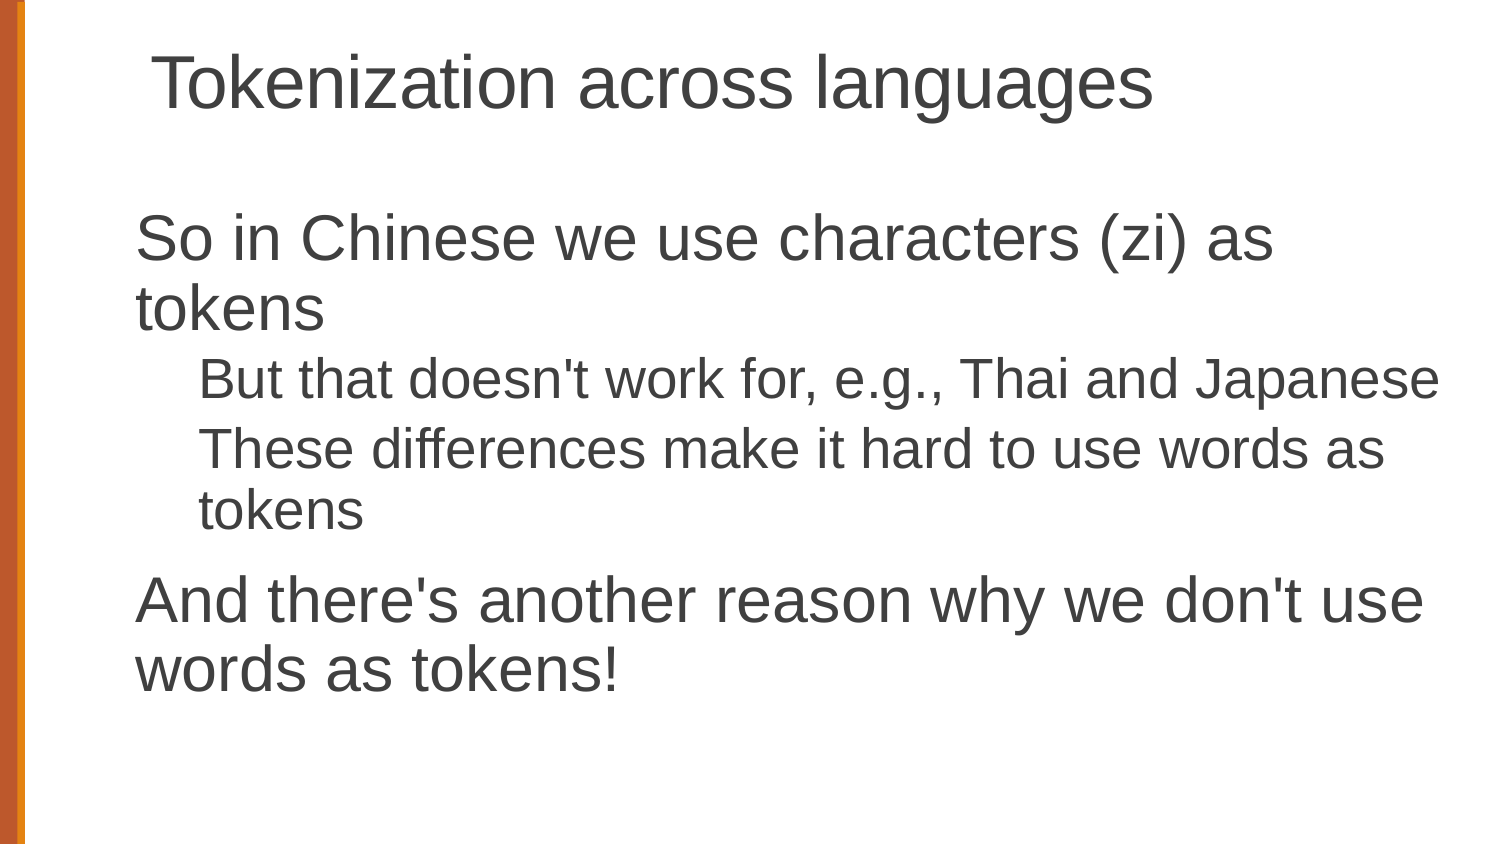

# Tokenization across languages
So in Chinese we use characters (zi) as tokens
But that doesn't work for, e.g., Thai and Japanese
These differences make it hard to use words as tokens
And there's another reason why we don't use words as tokens!